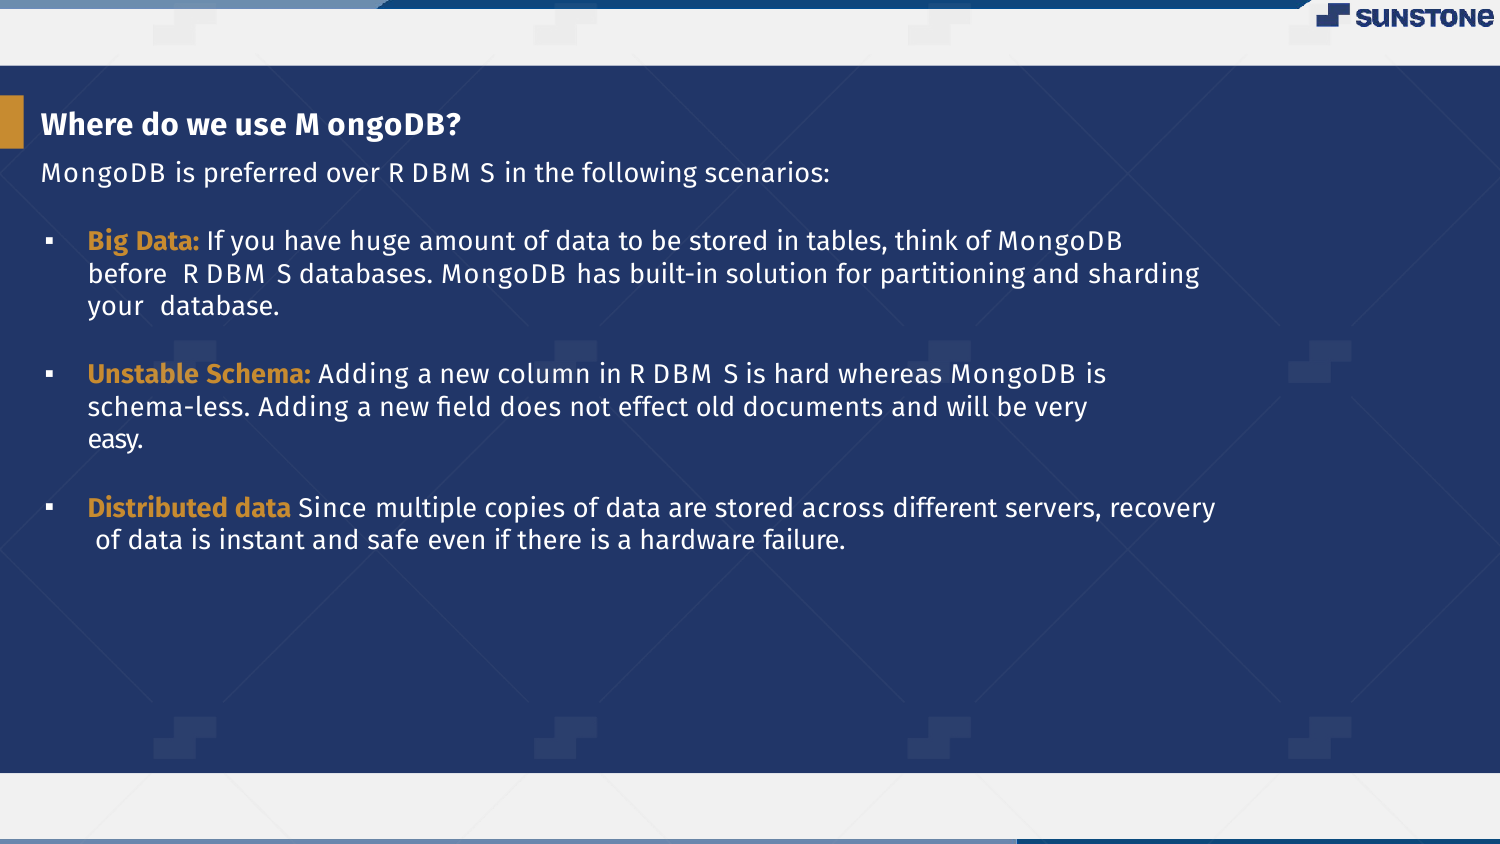

# Where do we use M ongoDB?
MongoDB is preferred over R DBM S in the following scenarios:

Big Data: If you have huge amount of data to be stored in tables, think of MongoDB before  R DBM S databases. MongoDB has built-in solution for partitioning and sharding your  database.

Unstable Schema: Adding a new column in R DBM S is hard whereas MongoDB is  schema-less. Adding a new ﬁeld does not effect old documents and will be very easy.

Distributed data Since multiple copies of data are stored across different servers, recovery  of data is instant and safe even if there is a hardware failure.